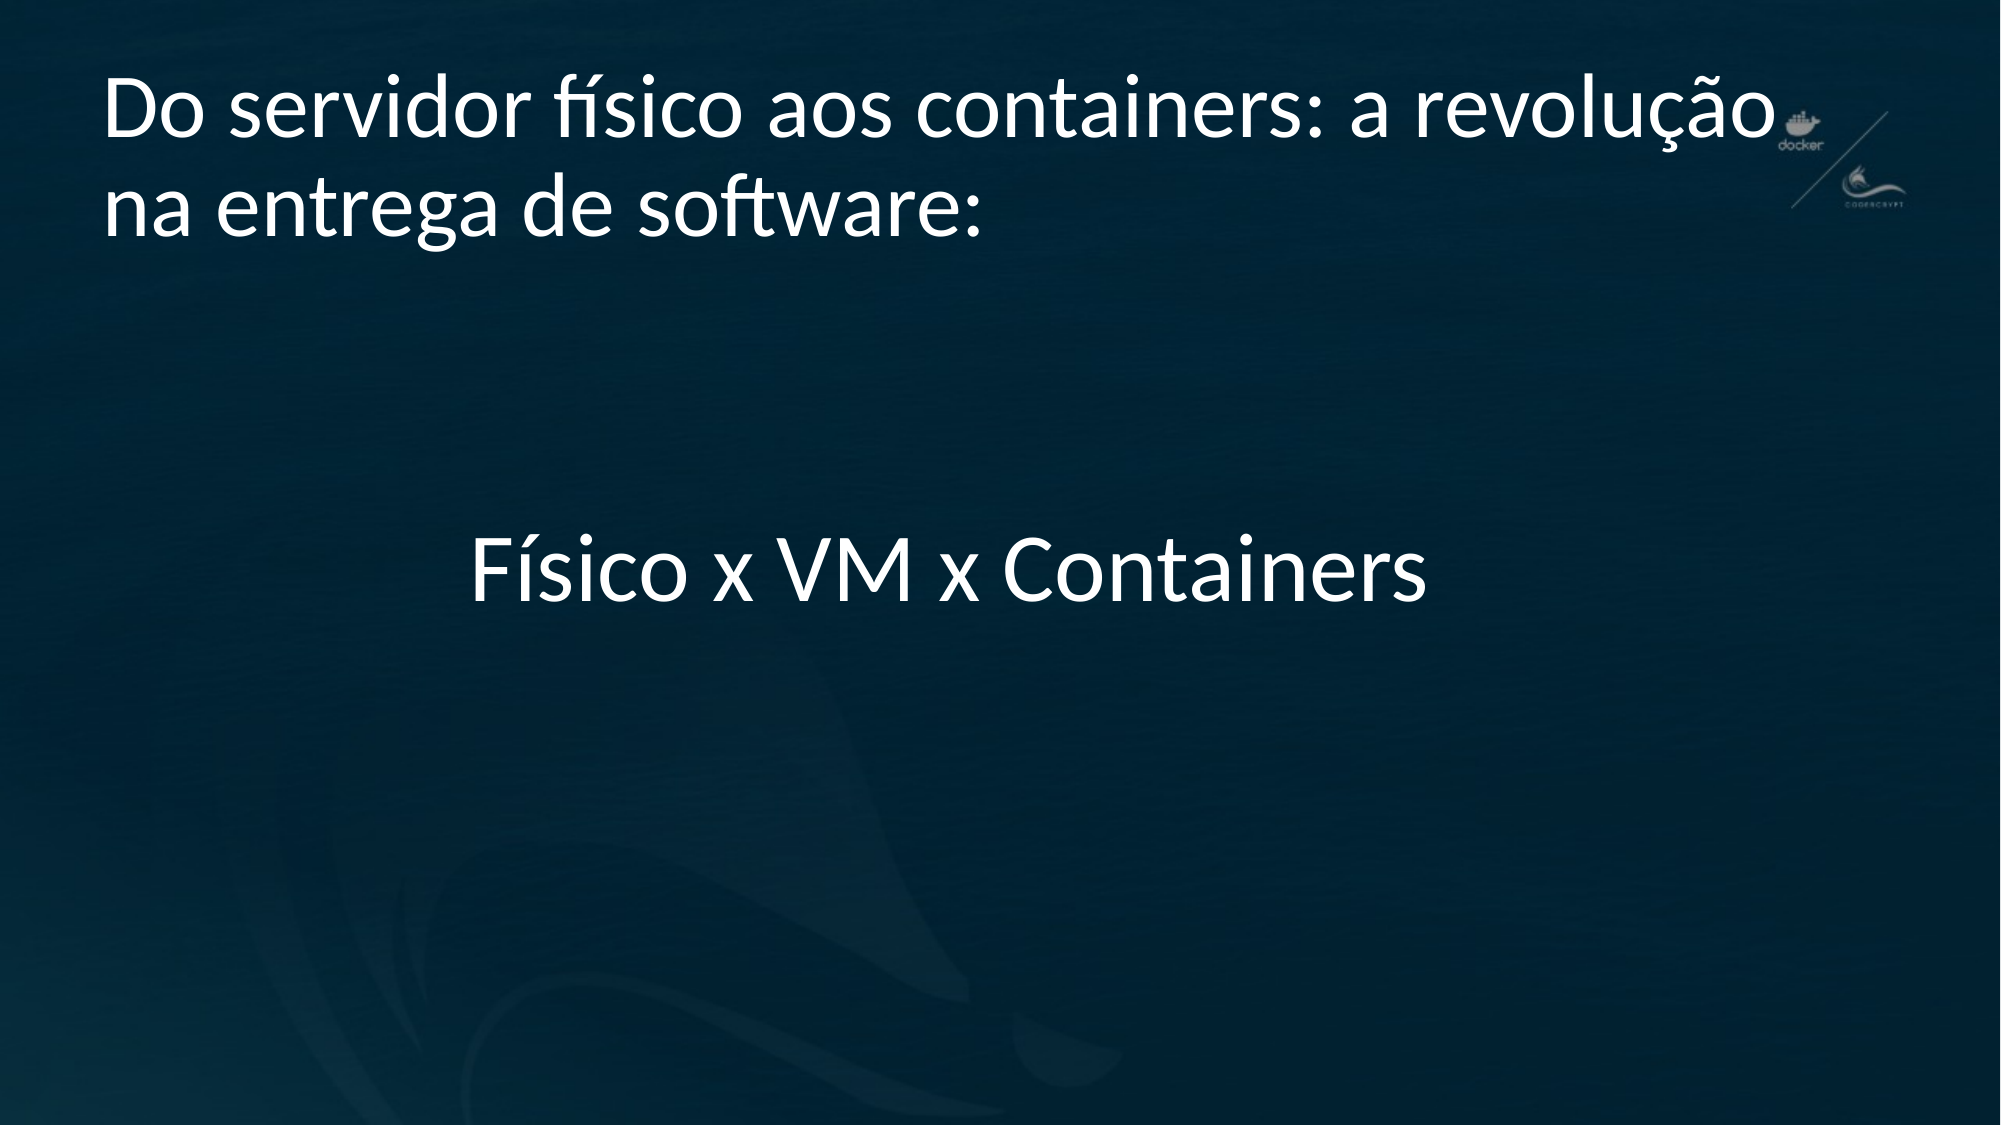

# Do servidor físico aos containers: a revolução na entrega de software:
Físico x VM x Containers